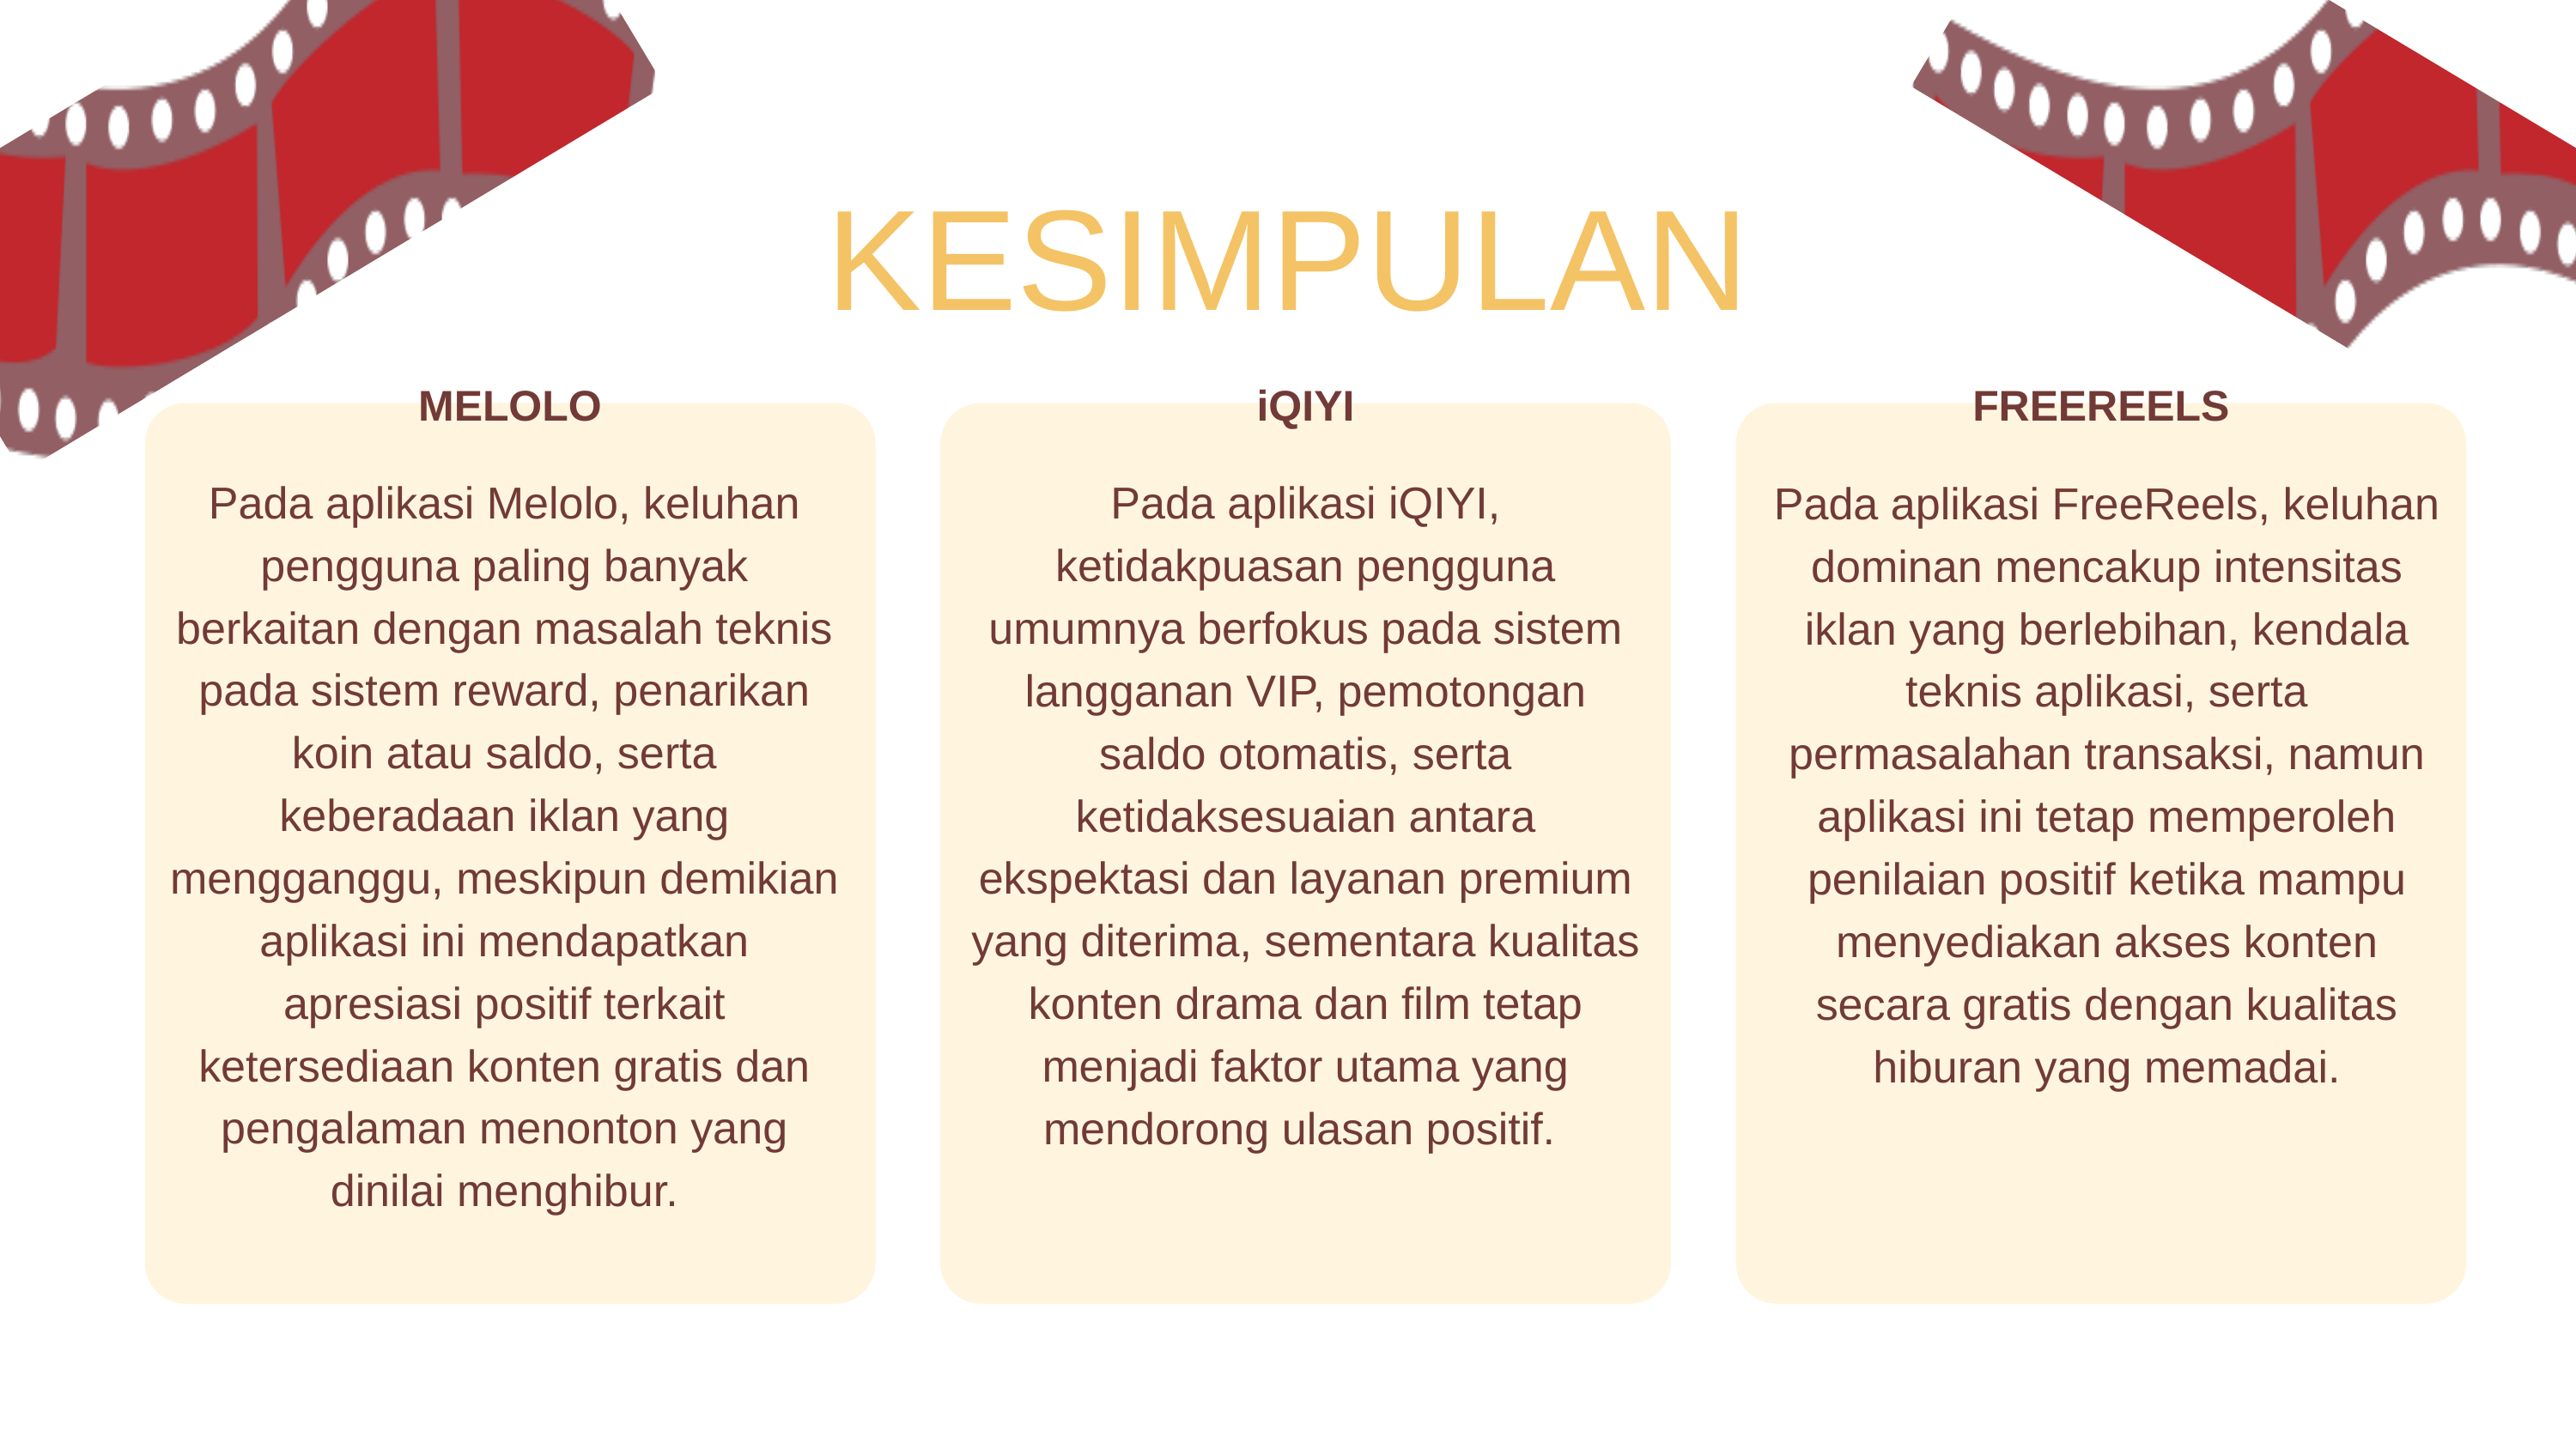

KESIMPULAN
MELOLO
iQIYI
FREEREELS

Pada aplikasi Melolo, keluhan pengguna paling banyak berkaitan dengan masalah teknis pada sistem reward, penarikan koin atau saldo, serta keberadaan iklan yang mengganggu, meskipun demikian aplikasi ini mendapatkan apresiasi positif terkait ketersediaan konten gratis dan pengalaman menonton yang dinilai menghibur.
Pada aplikasi iQIYI, ketidakpuasan pengguna umumnya berfokus pada sistem langganan VIP, pemotongan saldo otomatis, serta ketidaksesuaian antara ekspektasi dan layanan premium yang diterima, sementara kualitas konten drama dan film tetap menjadi faktor utama yang mendorong ulasan positif.
Pada aplikasi FreeReels, keluhan dominan mencakup intensitas iklan yang berlebihan, kendala teknis aplikasi, serta permasalahan transaksi, namun aplikasi ini tetap memperoleh penilaian positif ketika mampu menyediakan akses konten secara gratis dengan kualitas hiburan yang memadai.